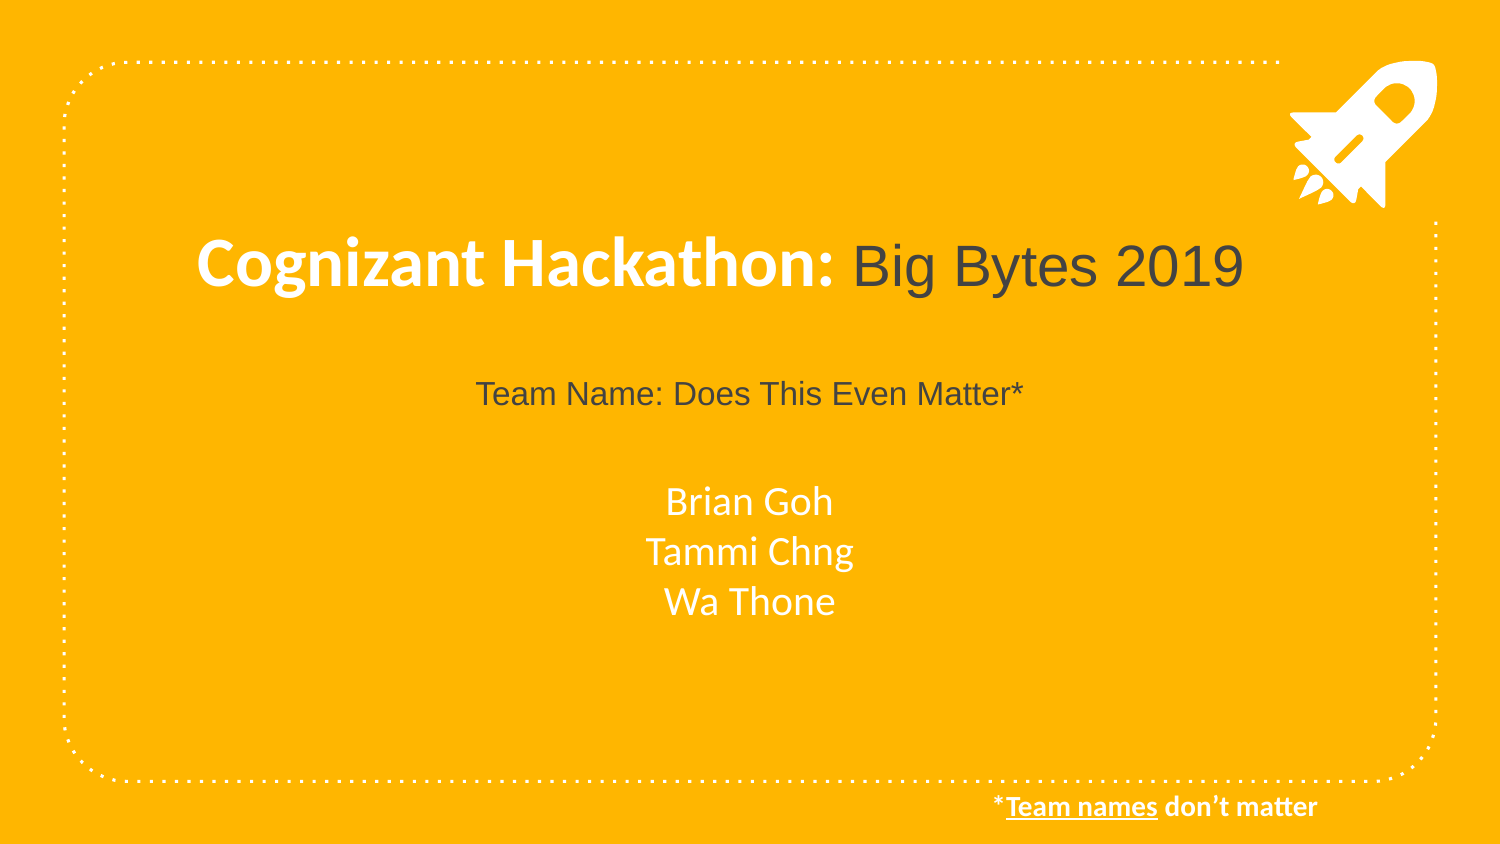

Cognizant Hackathon: Big Bytes 2019

Team Name: Does This Even Matter*

Brian Goh
Tammi Chng
Wa Thone

*Team names don’t matter
This is your presentation title